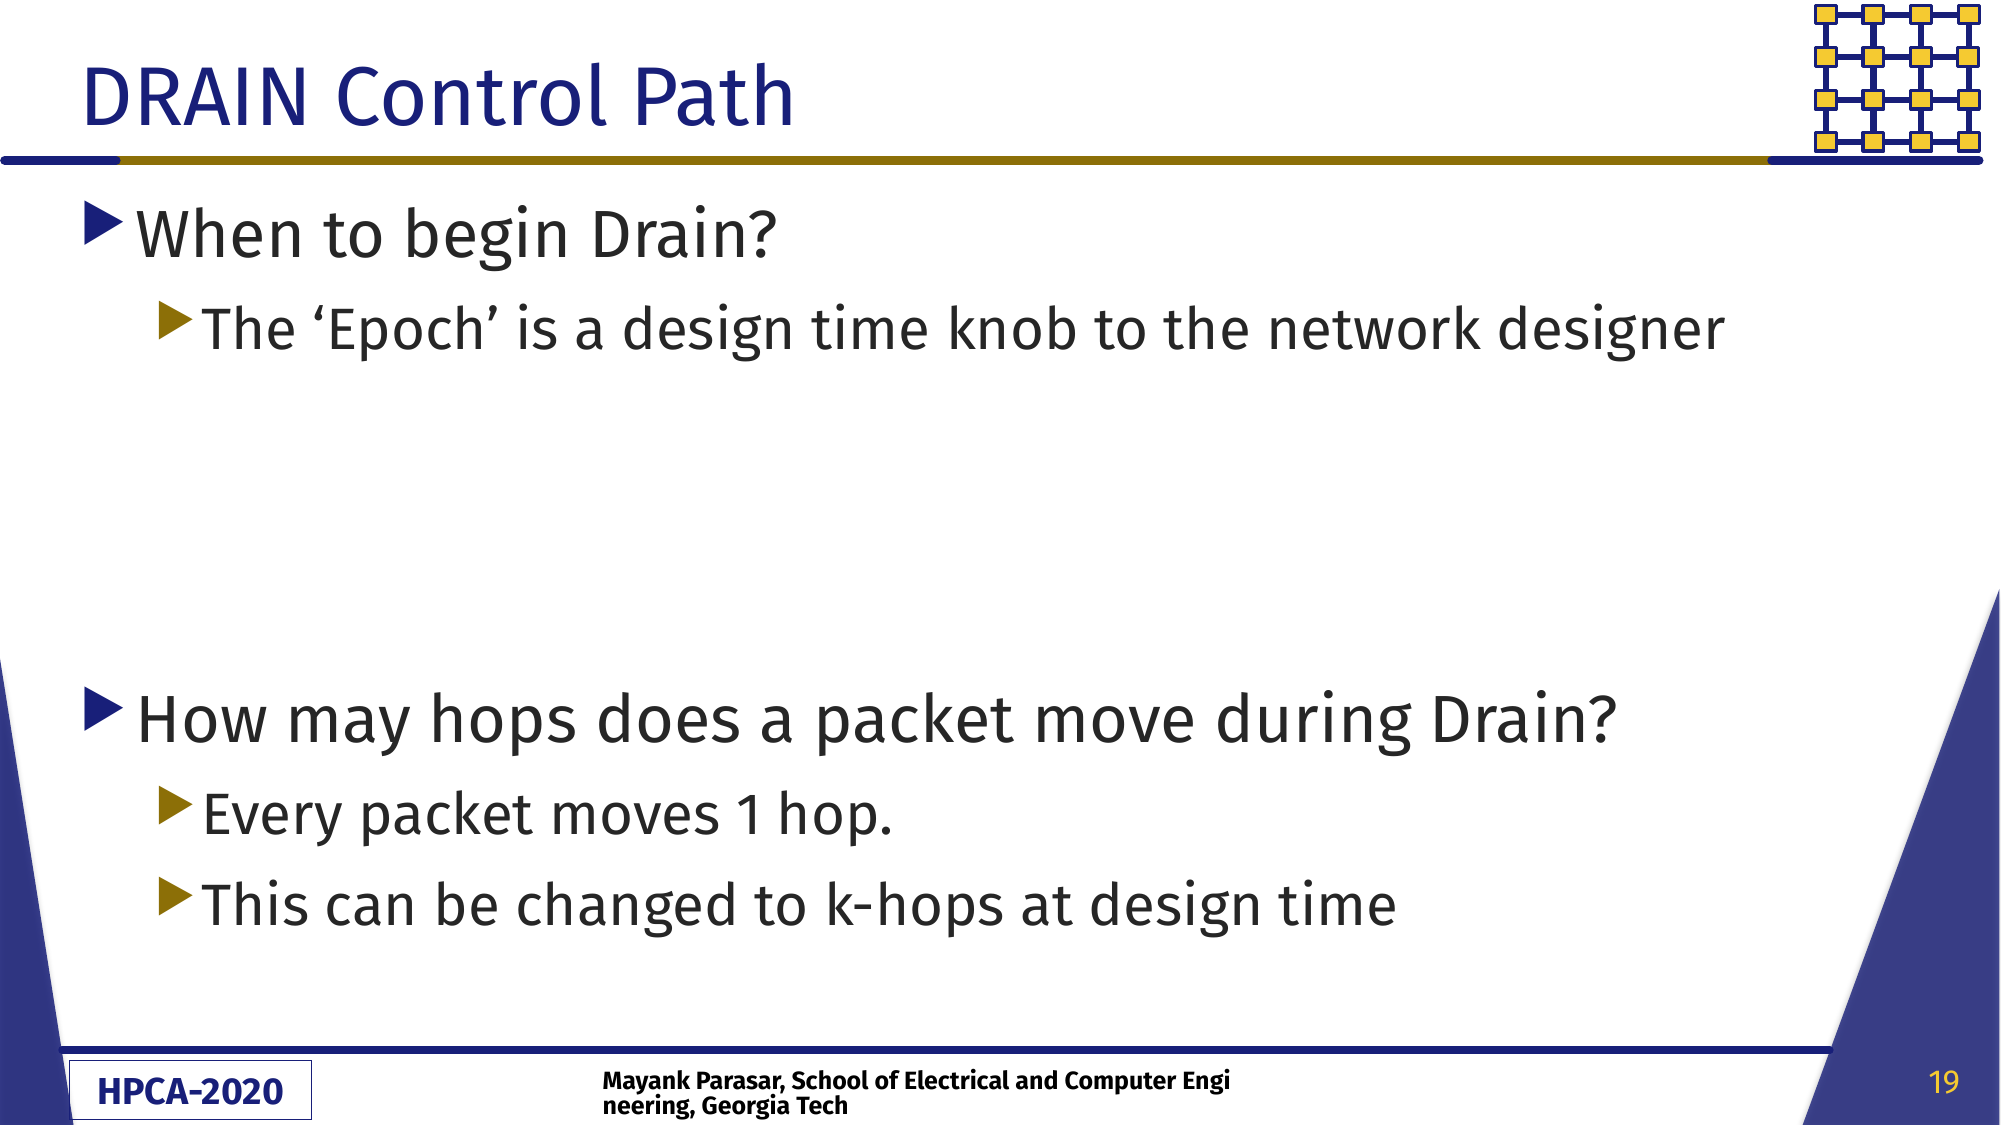

# DRAIN Control Path
When to begin Drain?
The ‘Epoch’ is a design time knob to the network designer

How may hops does a packet move during Drain?
Every packet moves 1 hop.
This can be changed to k-hops at design time

19
Mayank Parasar, School of Electrical and Computer Engineering, Georgia Tech